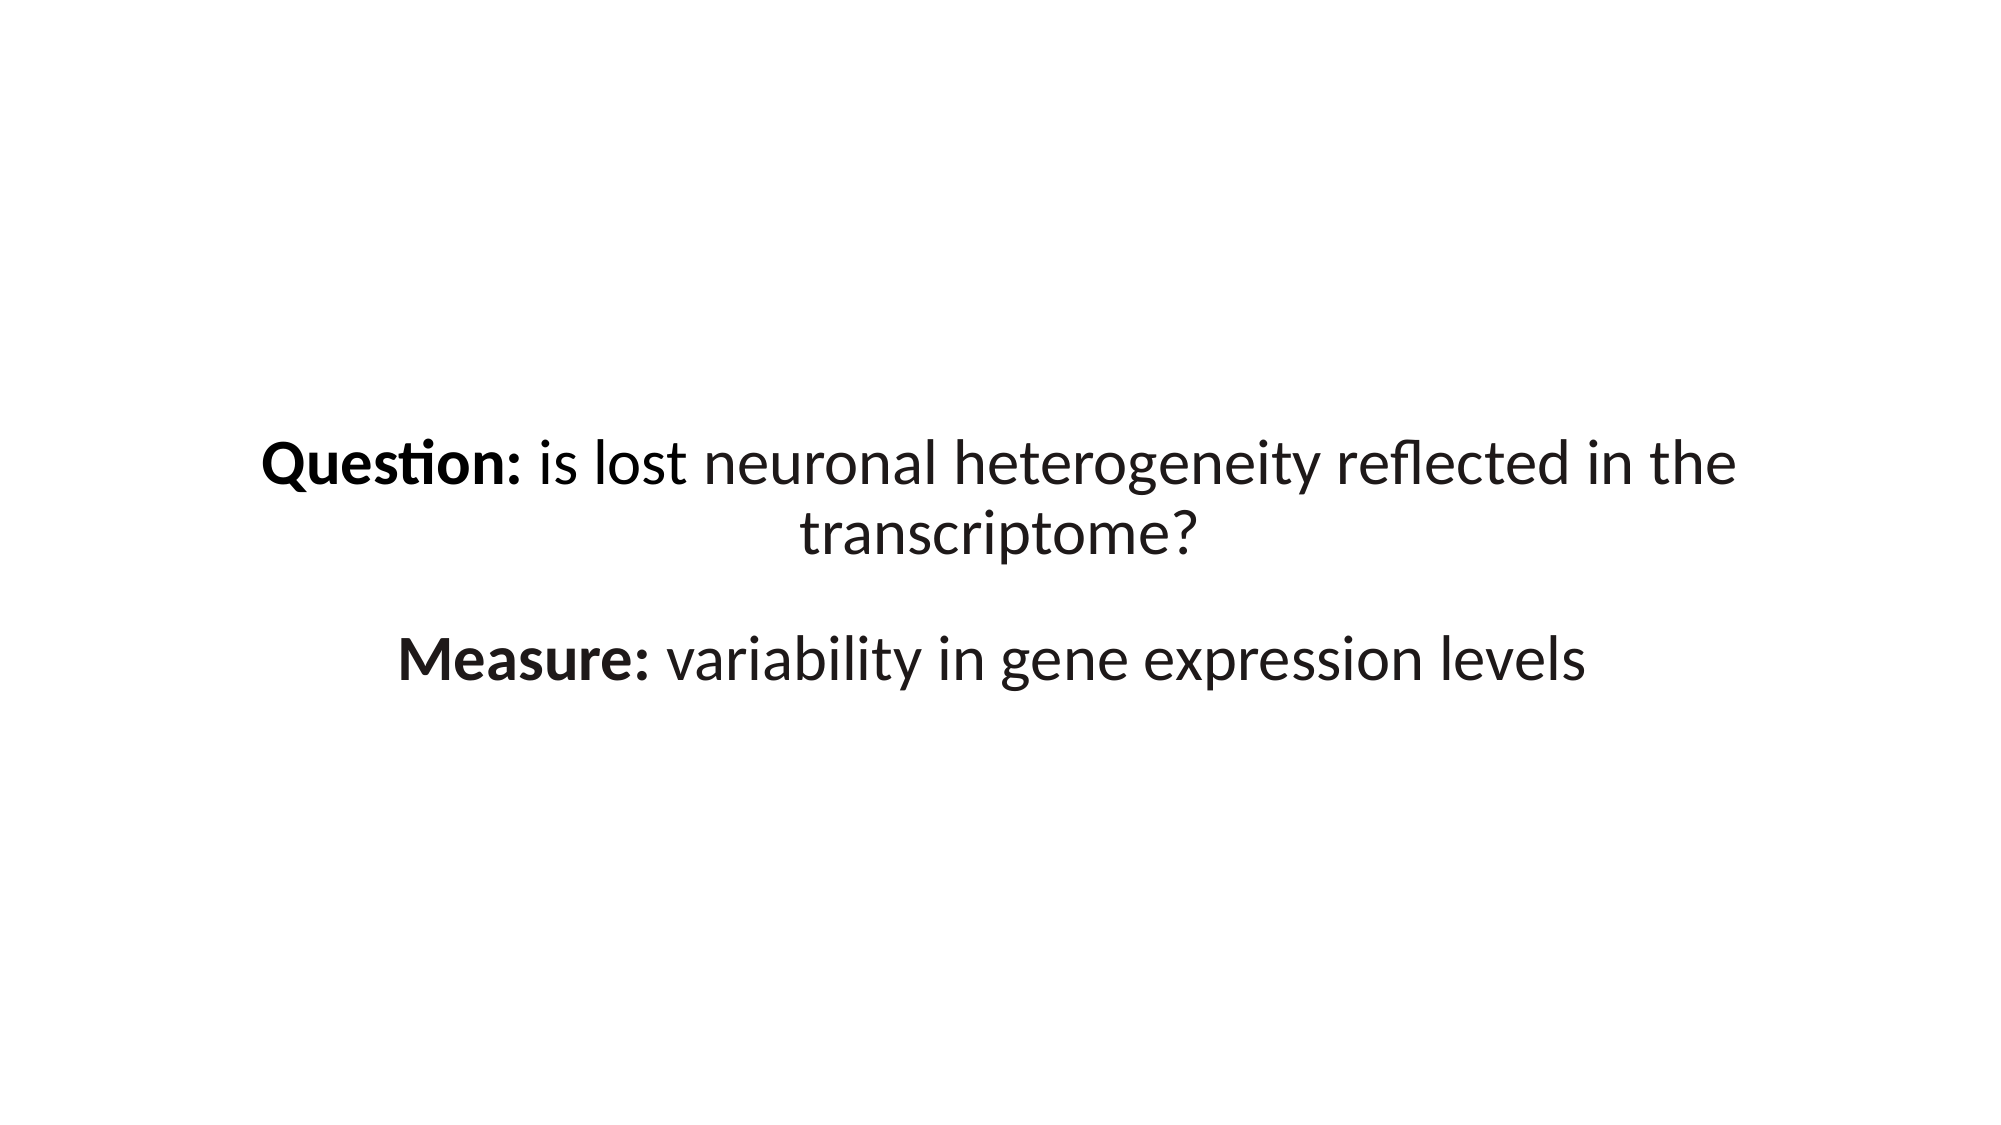

Question: is lost neuronal heterogeneity reflected in the transcriptome?
Measure: variability in gene expression levels